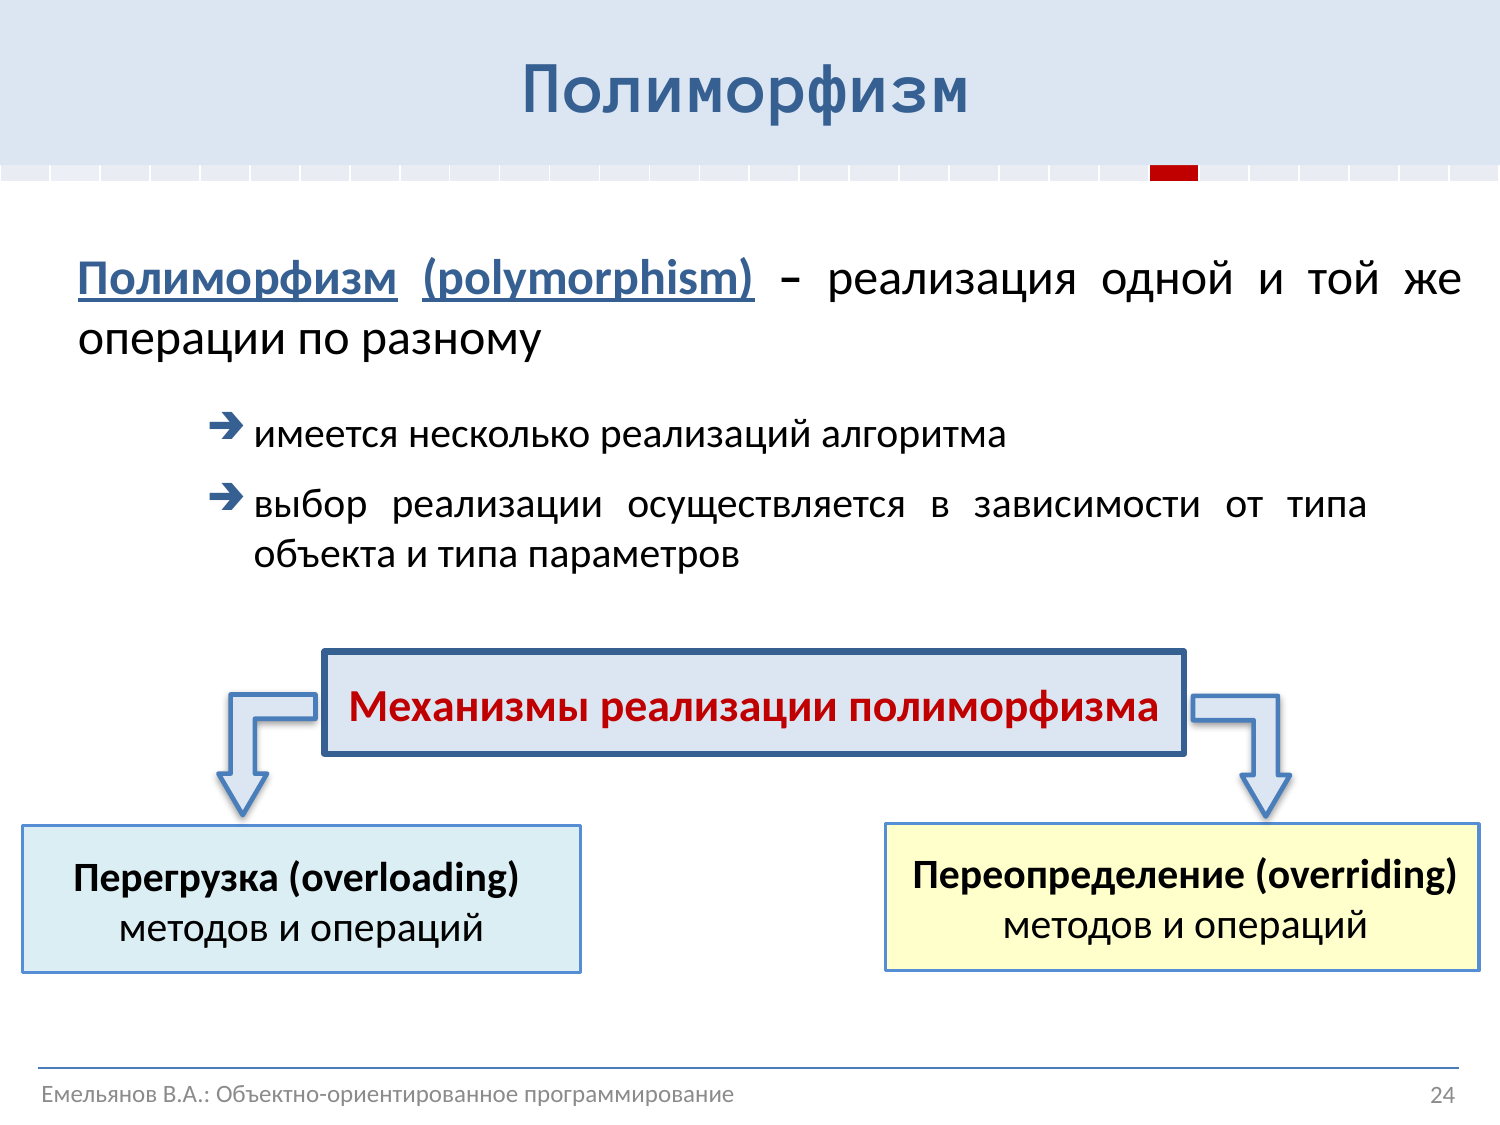

Полиморфизм
|  |  |  |  |  |  |  |  |  |  |  |  |  |  |  |  |  |  |  |  |  |  |  |  |  |  |  |  |  |  |
| --- | --- | --- | --- | --- | --- | --- | --- | --- | --- | --- | --- | --- | --- | --- | --- | --- | --- | --- | --- | --- | --- | --- | --- | --- | --- | --- | --- | --- | --- |
Полиморфизм (polymorphism) – реализация одной и той же операции по разному

имеется несколько реализаций алгоритма
выбор реализации осуществляется в зависимости от типа объекта и типа параметров
Механизмы реализации полиморфизма

Переопределение (overriding) методов и операций
Перегрузка (overloading)
методов и операций
Емельянов В.А.: Объектно-ориентированное программирование
24